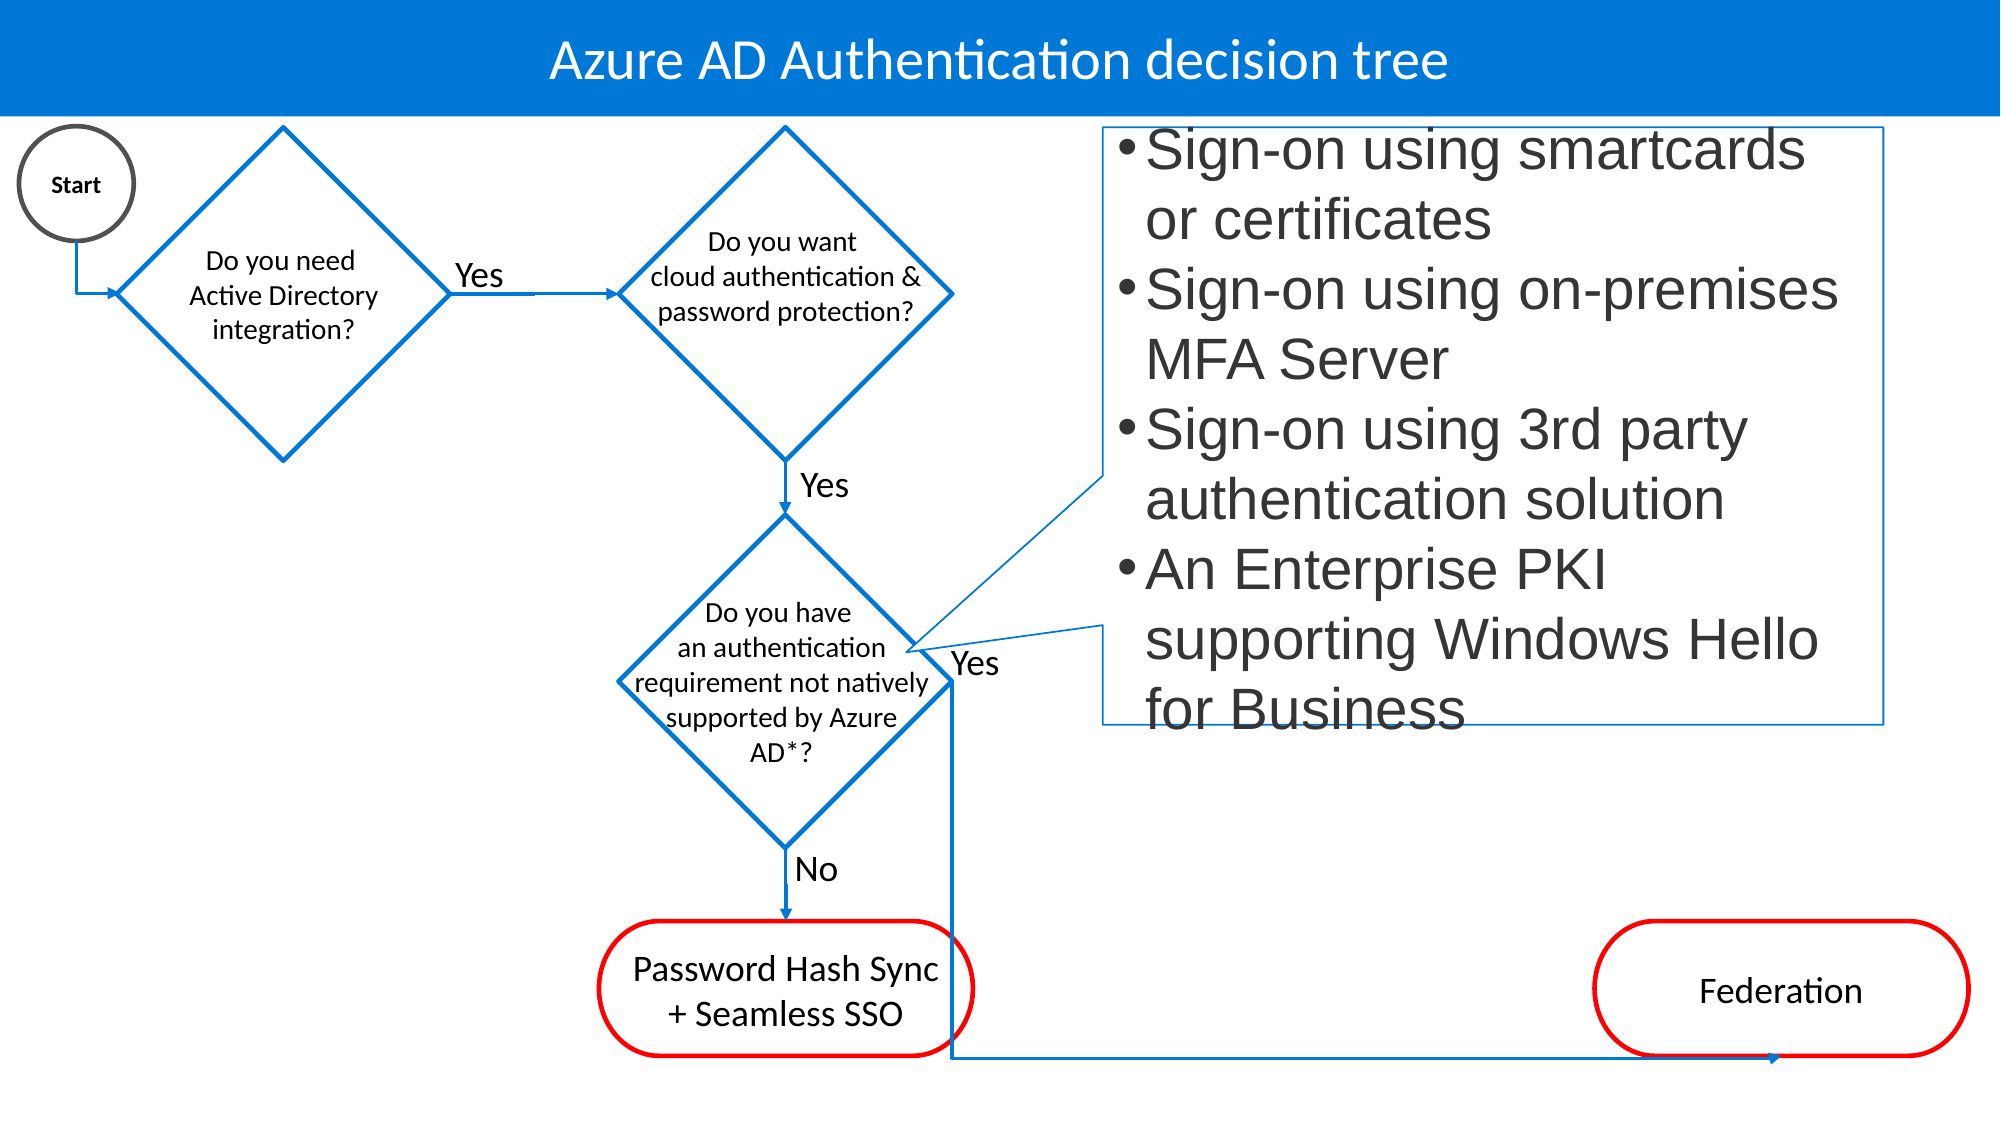

Azure AD Authentication decision tree
Start

Do you want
cloud authentication & password protection?

Do you need
Active Directory integration?
Sign-on using smartcards or certificates
Sign-on using on-premises MFA Server
Sign-on using 3rd party authentication solution
An Enterprise PKI supporting Windows Hello for Business
Yes
Yes

Do you have
an authentication requirement not natively supported by Azure AD*?
Yes
No
Password Hash Sync + Seamless SSO
Federation